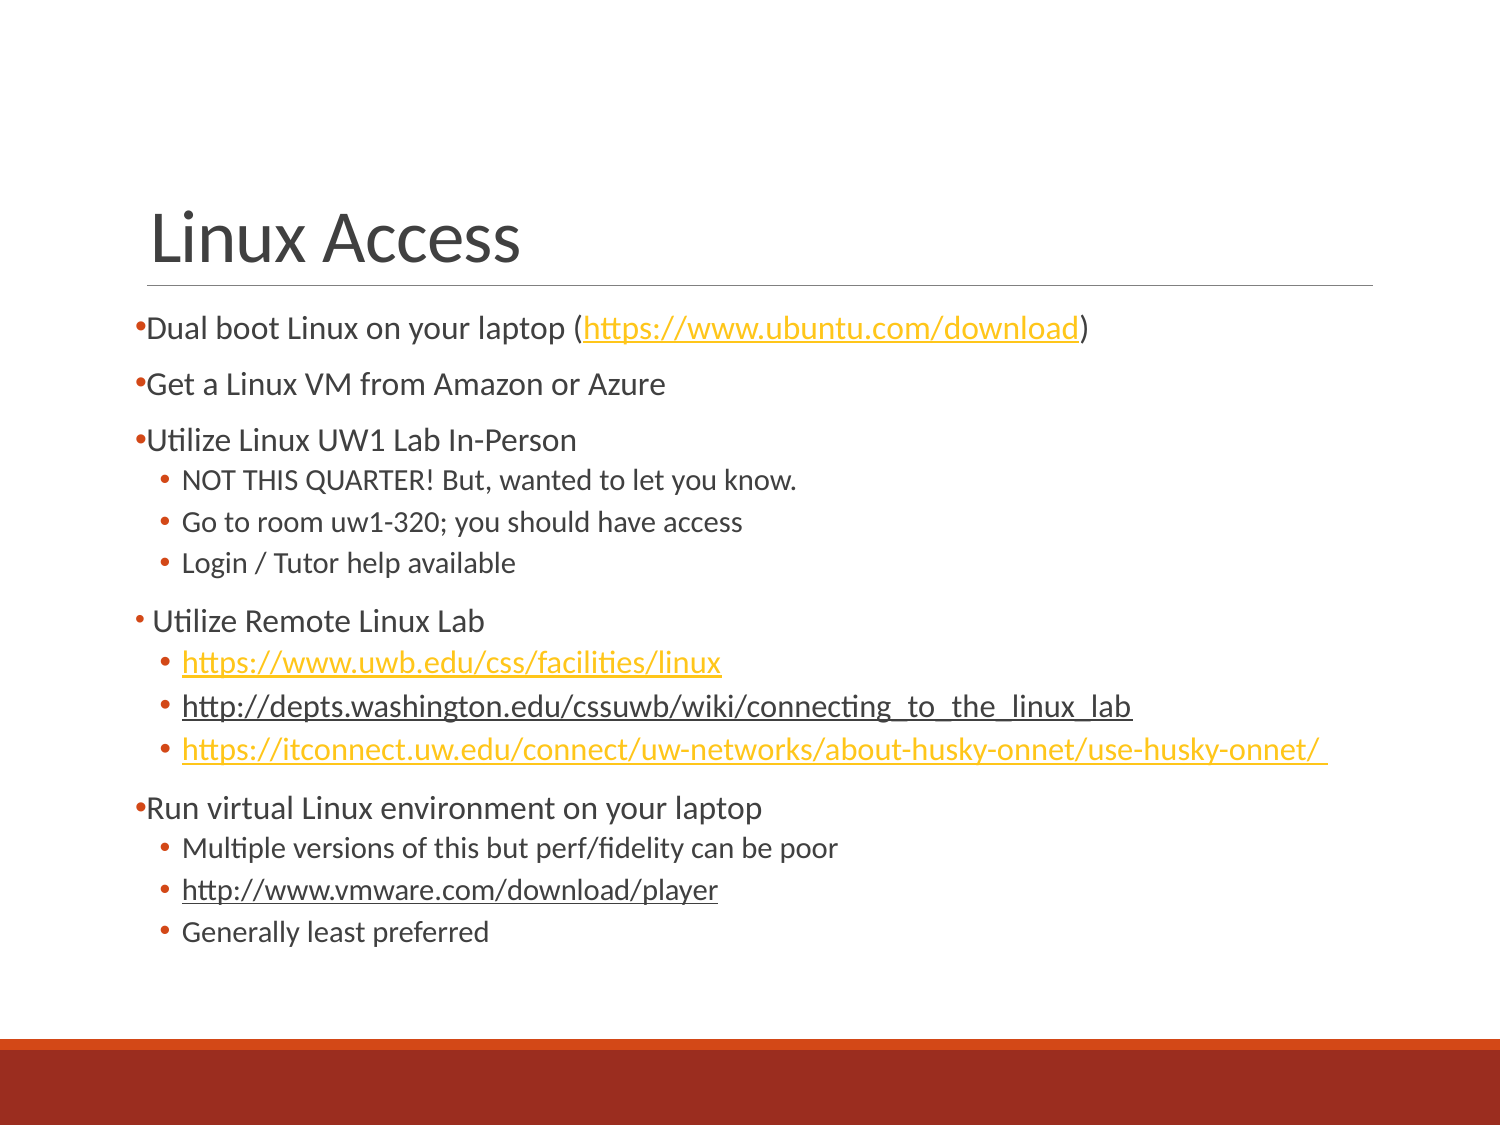

# Linux Access
Dual boot Linux on your laptop (https://www.ubuntu.com/download)
Get a Linux VM from Amazon or Azure
Utilize Linux UW1 Lab In-Person
NOT THIS QUARTER! But, wanted to let you know.
Go to room uw1-320; you should have access
Login / Tutor help available
 Utilize Remote Linux Lab
https://www.uwb.edu/css/facilities/linux
http://depts.washington.edu/cssuwb/wiki/connecting_to_the_linux_lab
https://itconnect.uw.edu/connect/uw-networks/about-husky-onnet/use-husky-onnet/
Run virtual Linux environment on your laptop
Multiple versions of this but perf/fidelity can be poor
http://www.vmware.com/download/player
Generally least preferred